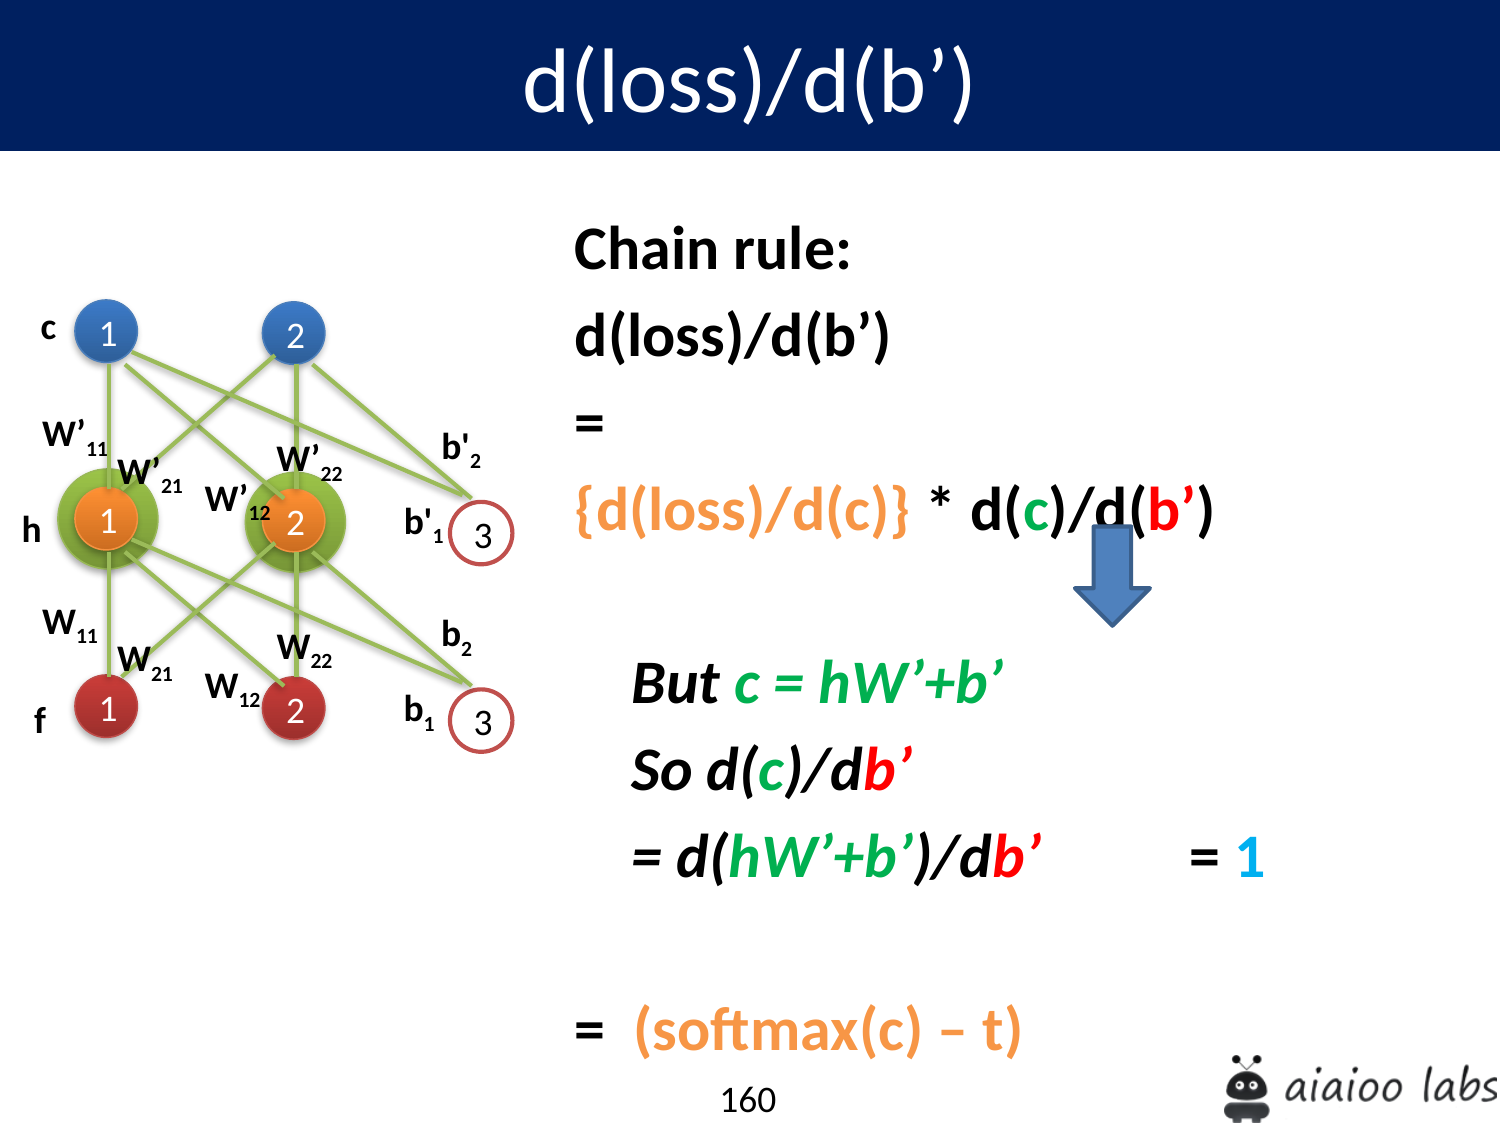

d(loss)/d(b’)
Chain rule:
d(loss)/d(b’)
=
{d(loss)/d(c)} * d(c)/d(b’)

	But c = hW’+b’
		So d(c)/db’
			= d(hW’+b’)/db’ 				= 1

=  (softmax(c) – t)
c
1
2
W’11
b'2
W’22
W’21
W’12

1
2
b'1
h
3

W11
b2
W22
W21
W12
1
2
b1
f
3